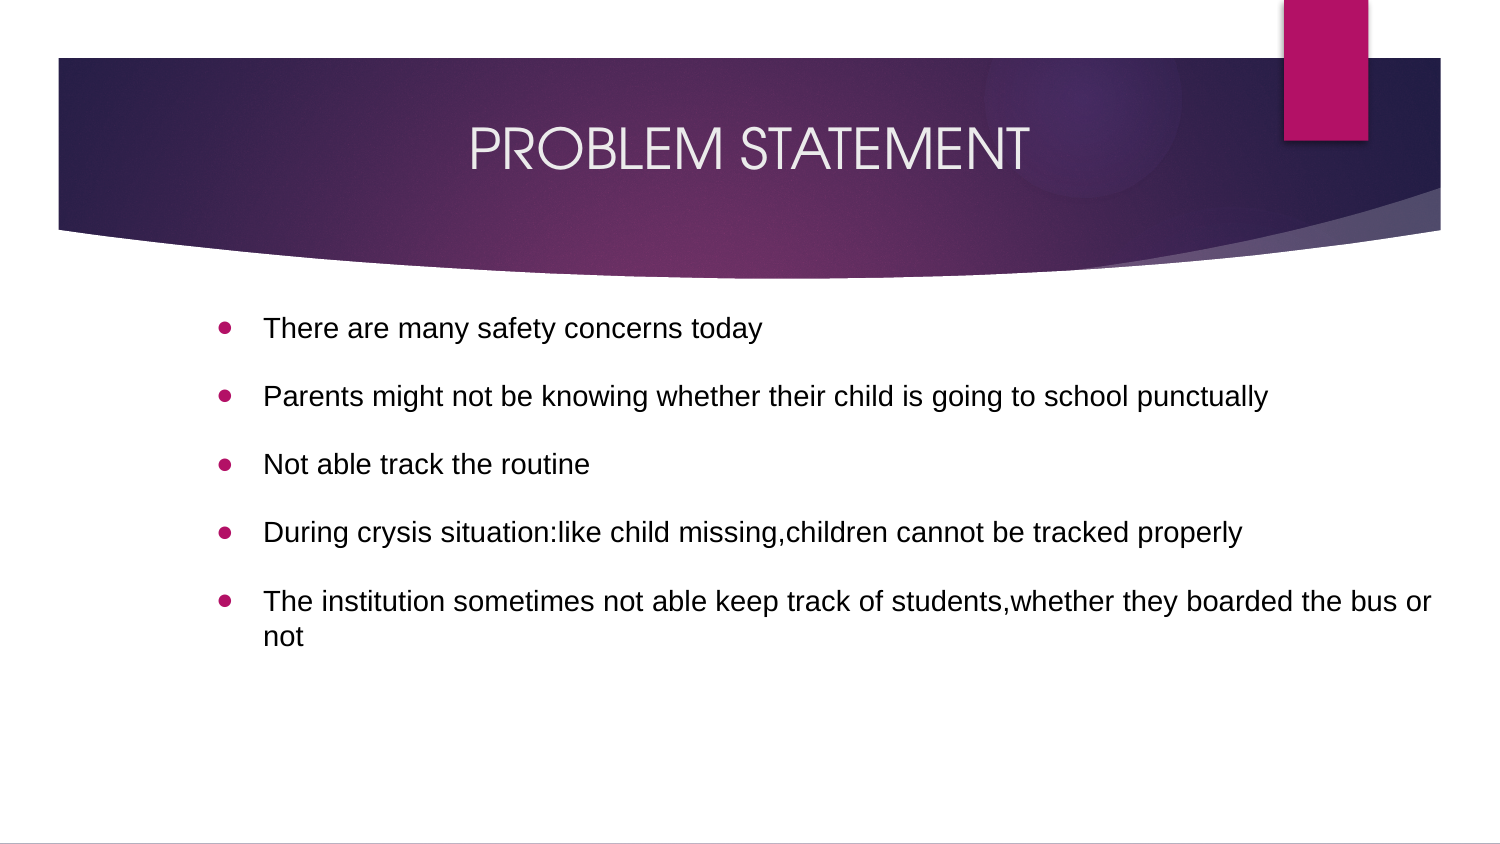

# PROBLEM STATEMENT
There are many safety concerns today
Parents might not be knowing whether their child is going to school punctually
Not able track the routine
During crysis situation:like child missing,children cannot be tracked properly
The institution sometimes not able keep track of students,whether they boarded the bus or not